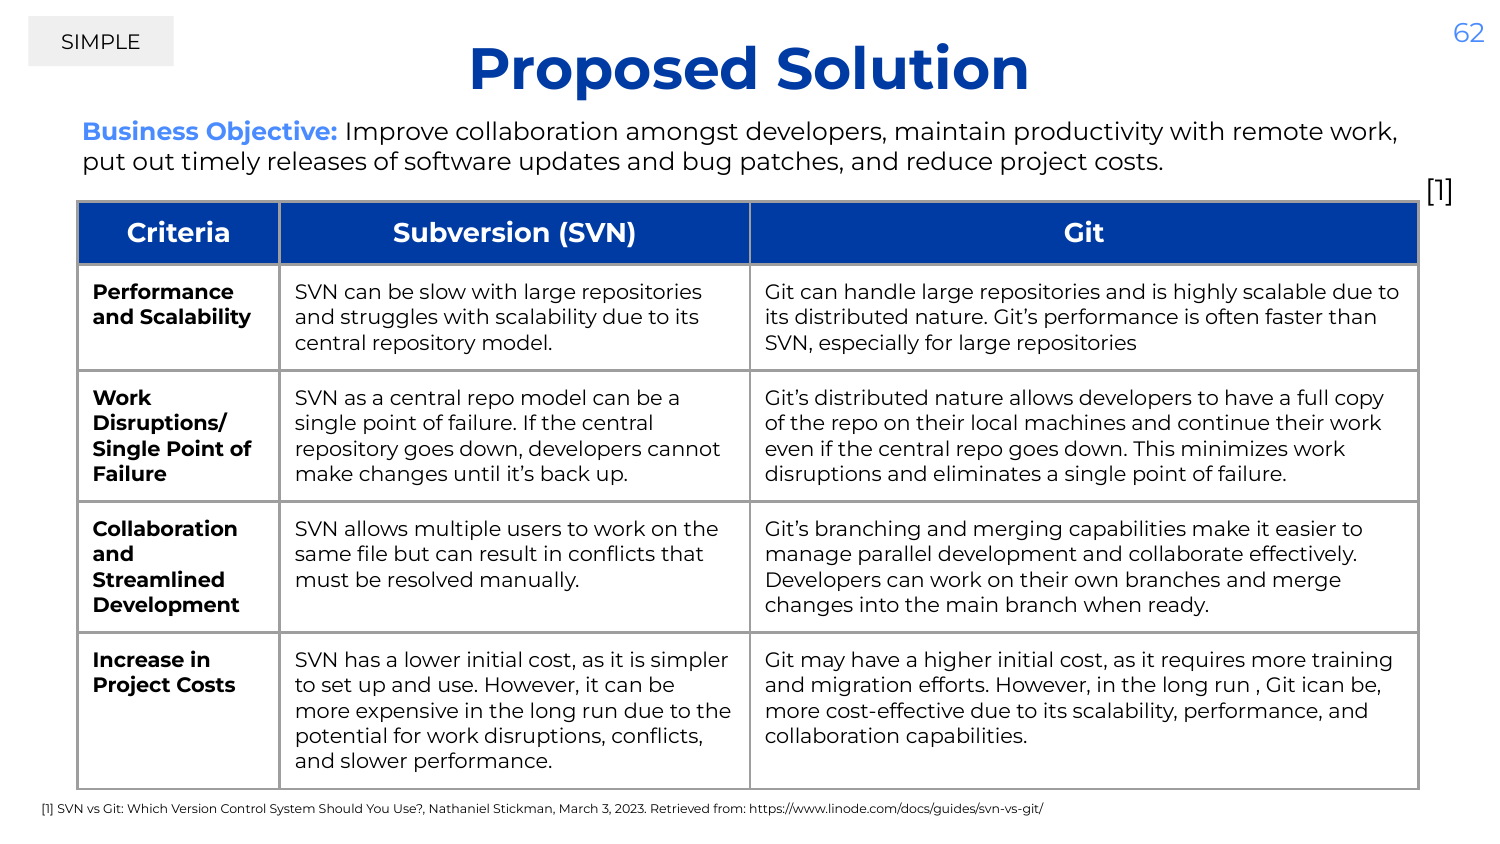

62
SIMPLE
Proposed Solution
Business Objective: Improve collaboration amongst developers, maintain productivity with remote work, put out timely releases of software updates and bug patches, and reduce project costs.
[1]
| Criteria | Subversion (SVN) | Git |
| --- | --- | --- |
| Performance and Scalability | SVN can be slow with large repositories and struggles with scalability due to its central repository model. | Git can handle large repositories and is highly scalable due to its distributed nature. Git’s performance is often faster than SVN, especially for large repositories |
| Work Disruptions/ Single Point of Failure | SVN as a central repo model can be a single point of failure. If the central repository goes down, developers cannot make changes until it’s back up. | Git’s distributed nature allows developers to have a full copy of the repo on their local machines and continue their work even if the central repo goes down. This minimizes work disruptions and eliminates a single point of failure. |
| Collaboration and Streamlined Development | SVN allows multiple users to work on the same file but can result in conflicts that must be resolved manually. | Git’s branching and merging capabilities make it easier to manage parallel development and collaborate effectively. Developers can work on their own branches and merge changes into the main branch when ready. |
| Increase in Project Costs | SVN has a lower initial cost, as it is simpler to set up and use. However, it can be more expensive in the long run due to the potential for work disruptions, conflicts, and slower performance. | Git may have a higher initial cost, as it requires more training and migration efforts. However, in the long run , Git ican be, more cost-effective due to its scalability, performance, and collaboration capabilities. |
[1] SVN vs Git: Which Version Control System Should You Use?, Nathaniel Stickman, March 3, 2023. Retrieved from: https://www.linode.com/docs/guides/svn-vs-git/